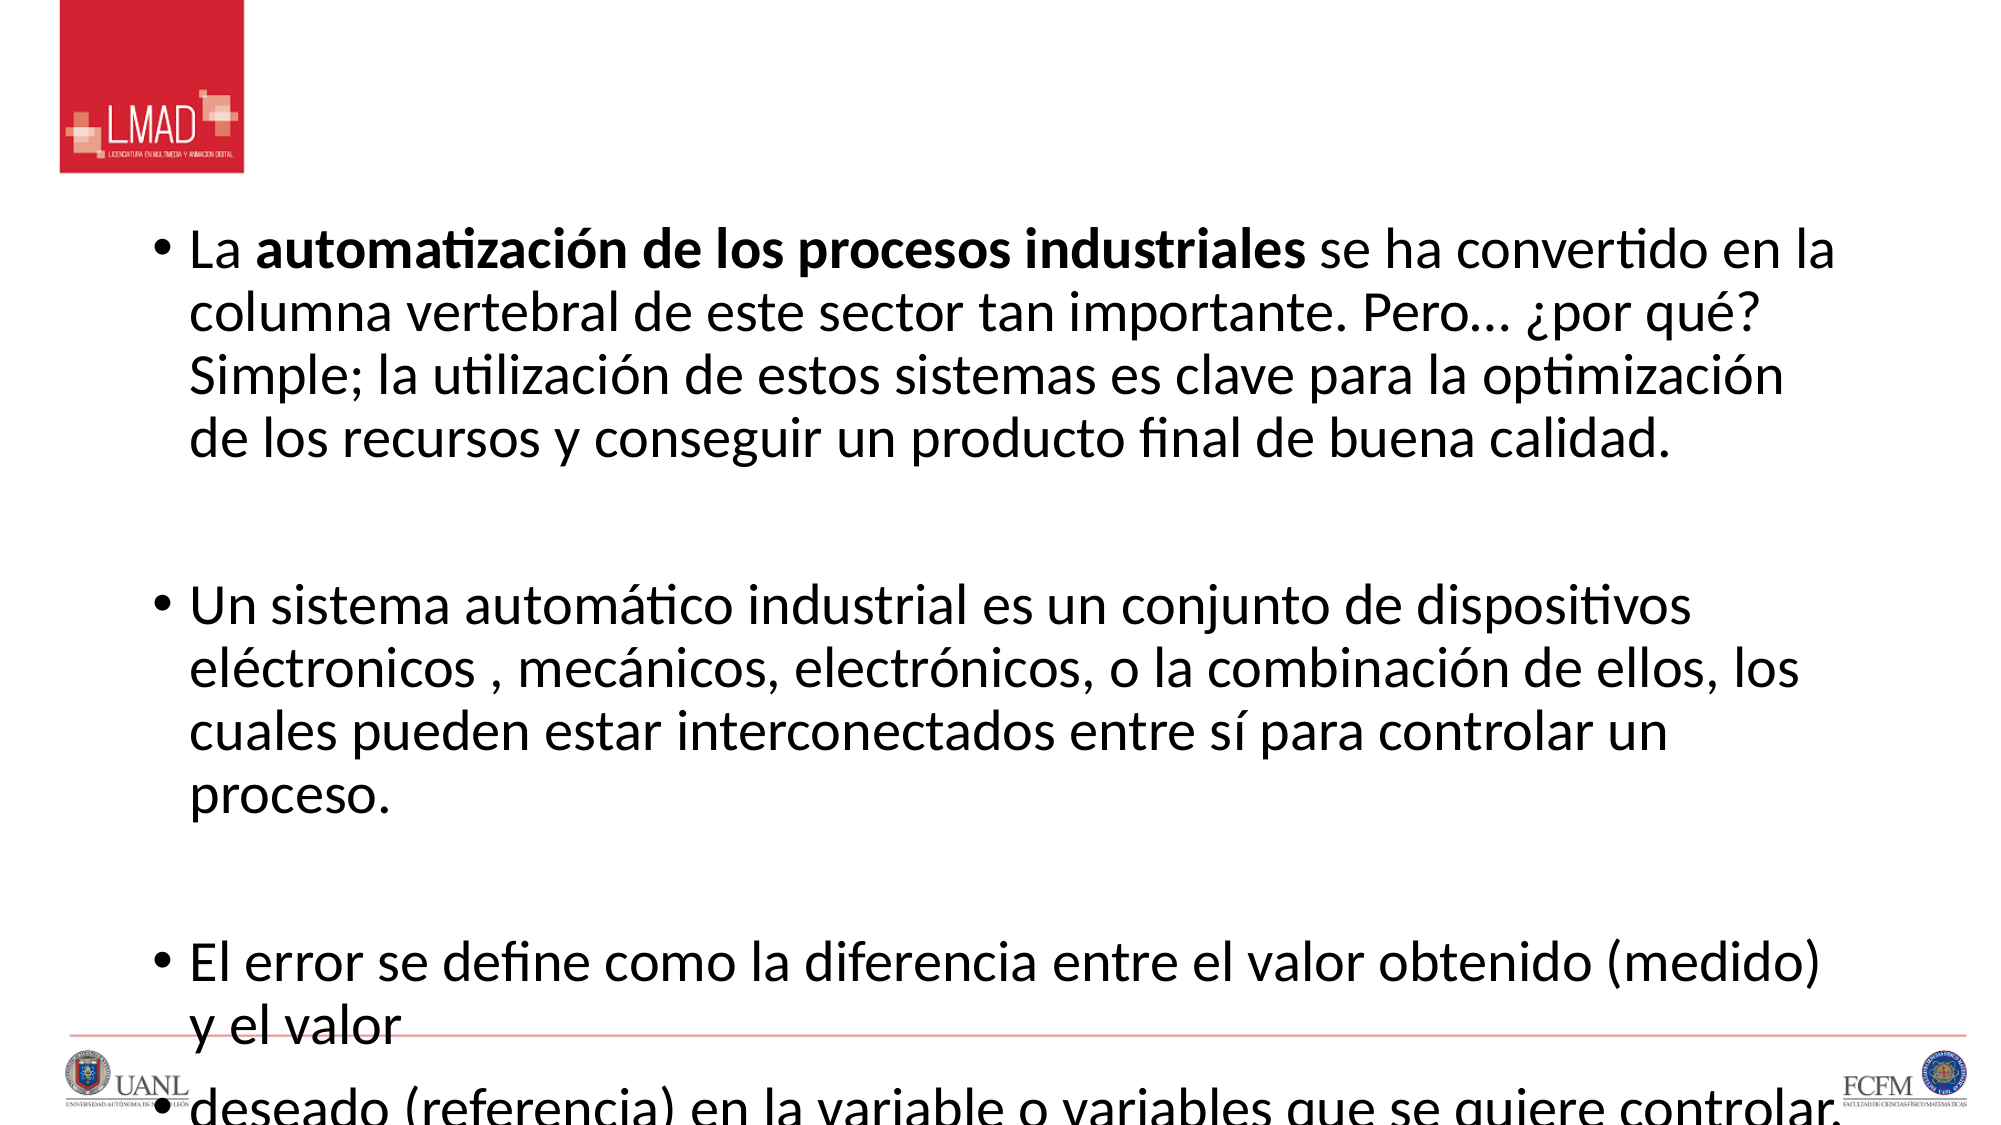

#
La automatización de los procesos industriales se ha convertido en la columna vertebral de este sector tan importante. Pero… ¿por qué? Simple; la utilización de estos sistemas es clave para la optimización de los recursos y conseguir un producto final de buena calidad.

Un sistema automático industrial es un conjunto de dispositivos eléctronicos , mecánicos, electrónicos, o la combinación de ellos, los cuales pueden estar interconectados entre sí para controlar un proceso.

El error se define como la diferencia entre el valor obtenido (medido) y el valor
deseado (referencia) en la variable o variables que se quiere controlar. Cuando se tiene un error diferente a cero se utiliza esta información para poder mantener el error dentro de márgenes aceptables. En otras ocasiones la variable que se va a controlar no se puede medir; en este caso es posible que exista un error. Esto permi-
te distinguir entre dos formas de controlar una variable.